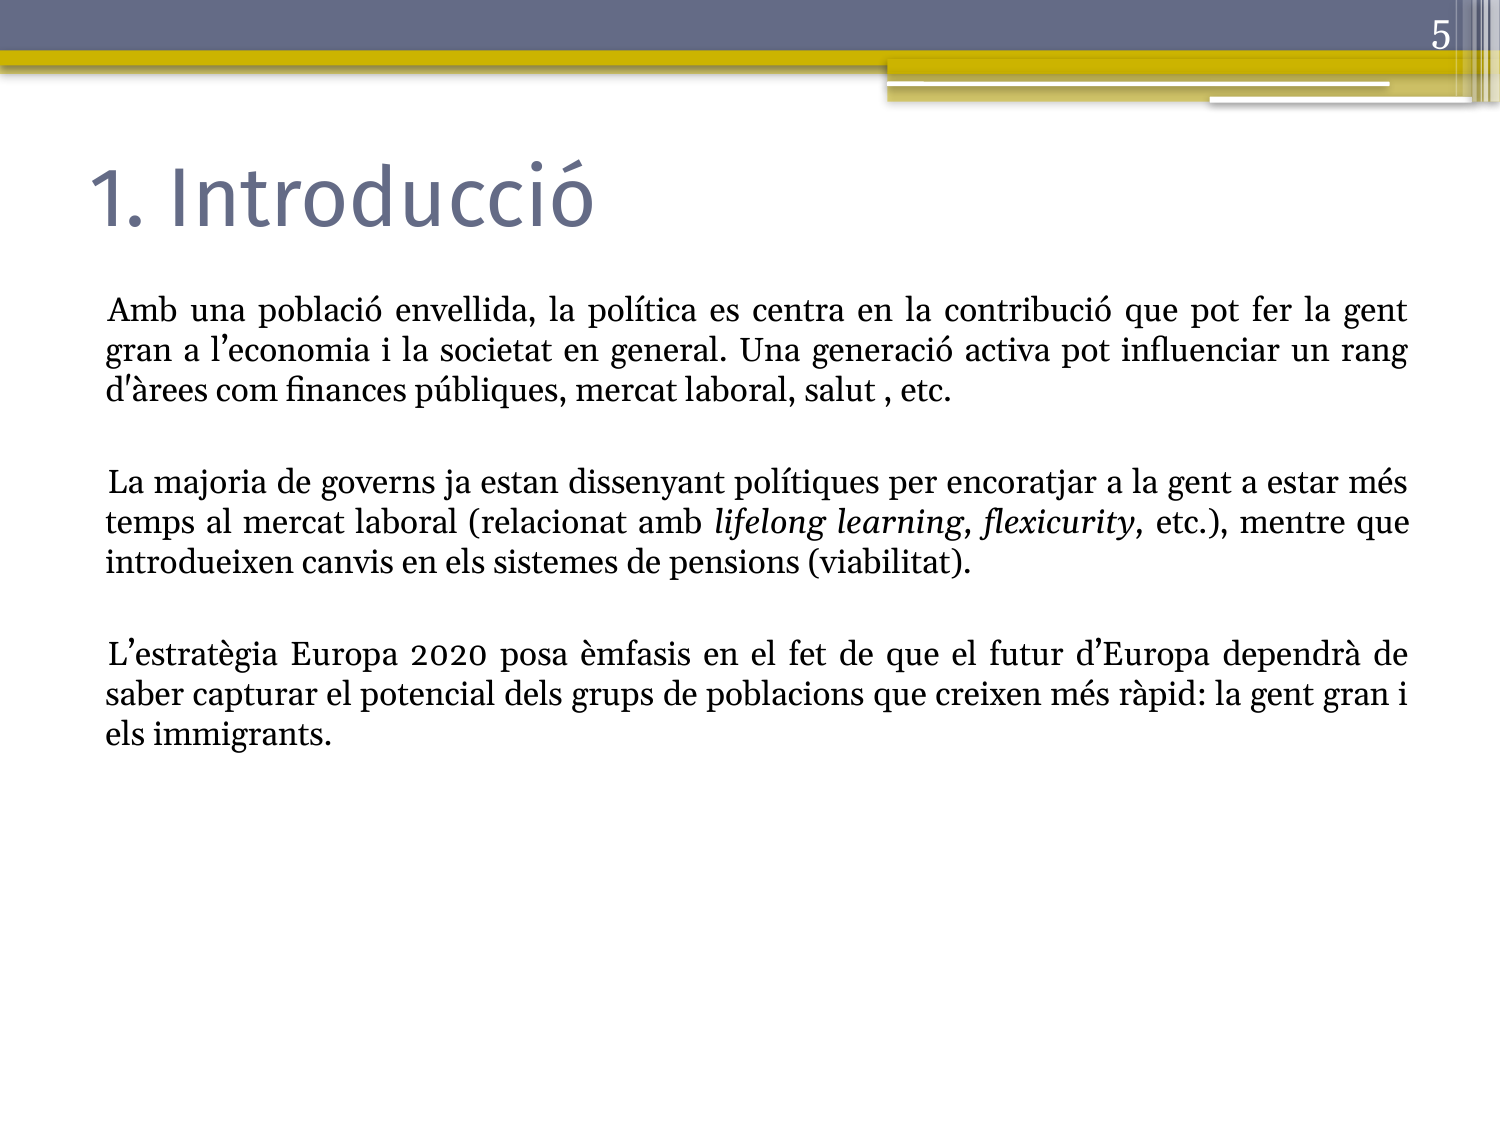

5
# 1. Introducció
Amb una població envellida, la política es centra en la contribució que pot fer la gent gran a l’economia i la societat en general. Una generació activa pot influenciar un rang d'àrees com finances públiques, mercat laboral, salut , etc.

La majoria de governs ja estan dissenyant polítiques per encoratjar a la gent a estar més temps al mercat laboral (relacionat amb lifelong learning, flexicurity, etc.), mentre que introdueixen canvis en els sistemes de pensions (viabilitat).

L’estratègia Europa 2020 posa èmfasis en el fet de que el futur d’Europa dependrà de saber capturar el potencial dels grups de poblacions que creixen més ràpid: la gent gran i els immigrants.